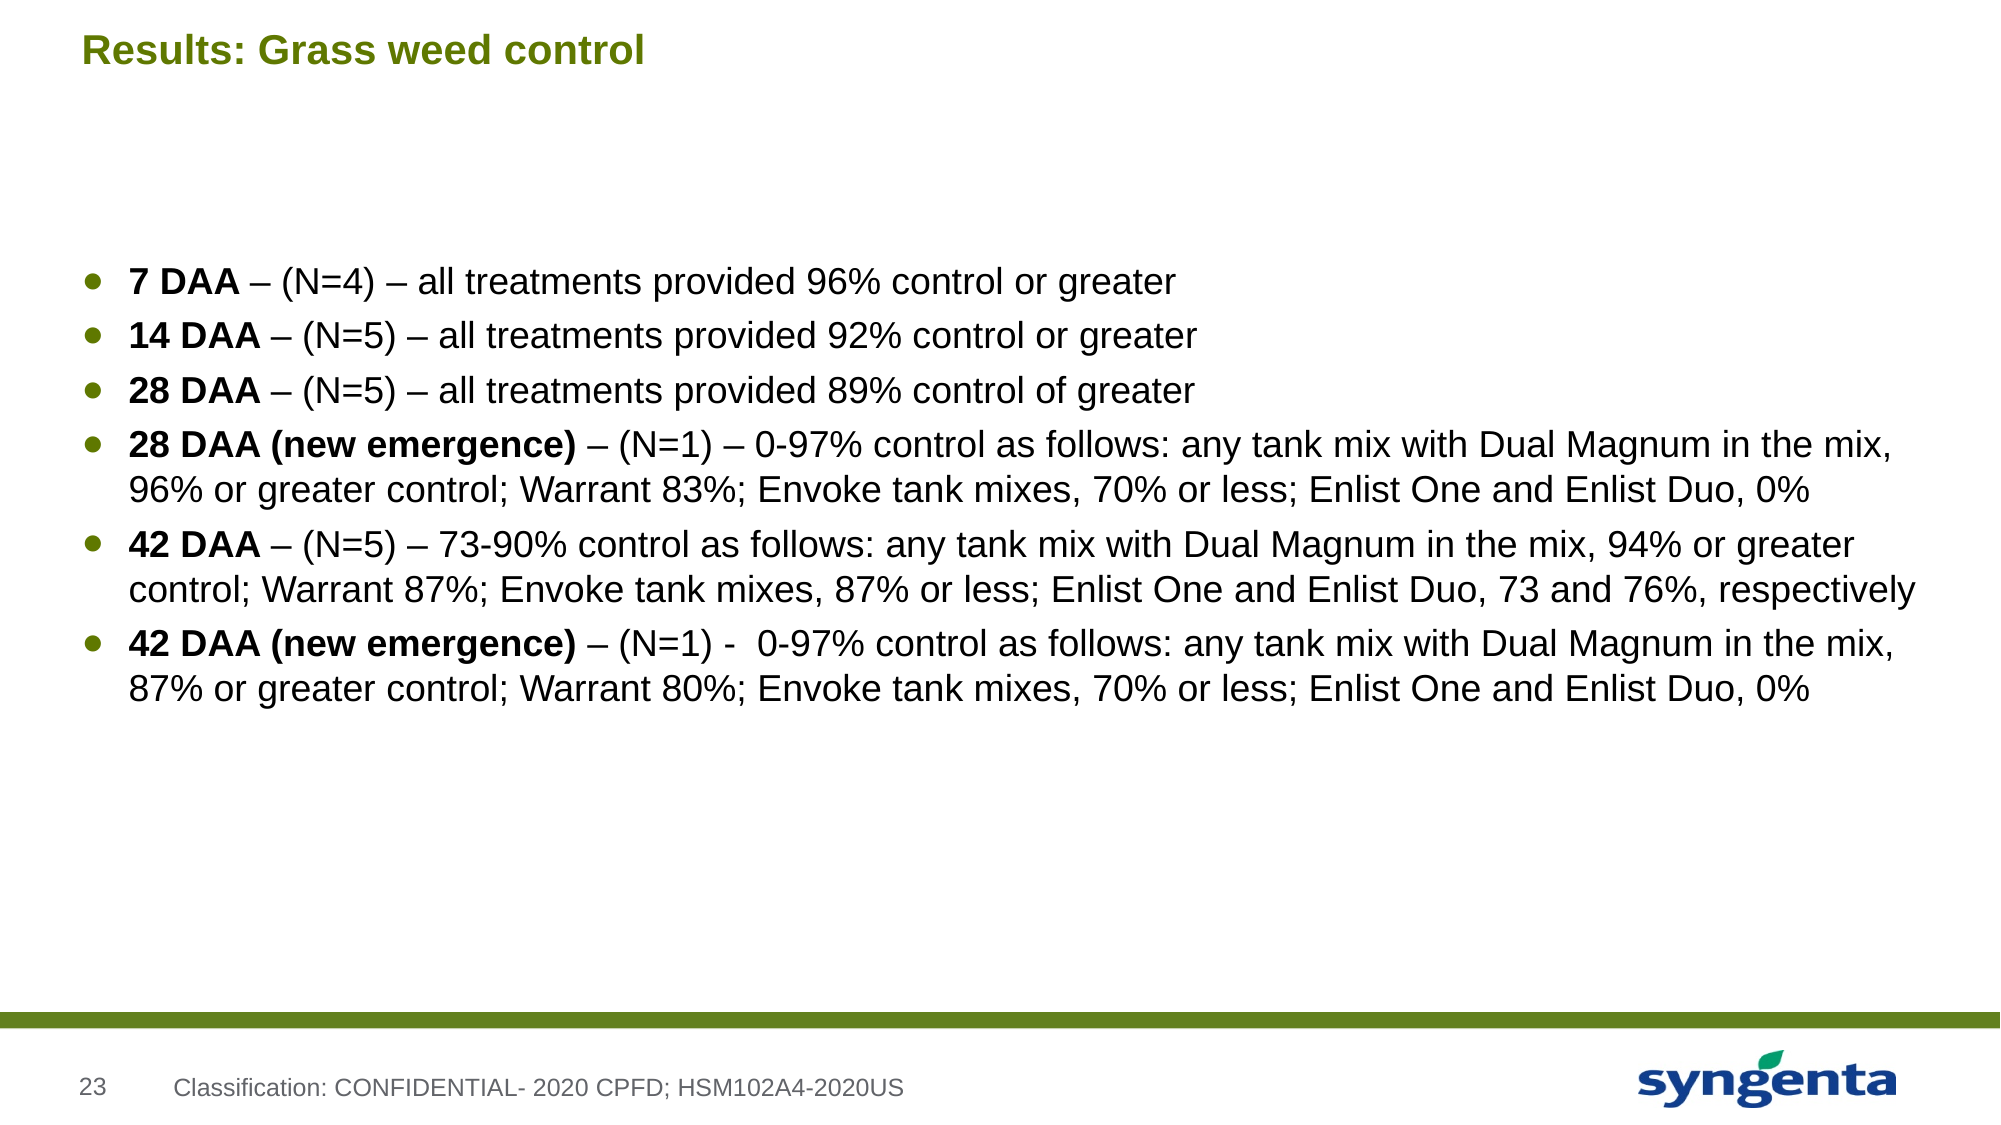

# Results: Grass weed control

7 DAA – (N=4) – all treatments provided 96% control or greater
14 DAA – (N=5) – all treatments provided 92% control or greater
28 DAA – (N=5) – all treatments provided 89% control of greater
28 DAA (new emergence) – (N=1) – 0-97% control as follows: any tank mix with Dual Magnum in the mix, 96% or greater control; Warrant 83%; Envoke tank mixes, 70% or less; Enlist One and Enlist Duo, 0%
42 DAA – (N=5) – 73-90% control as follows: any tank mix with Dual Magnum in the mix, 94% or greater control; Warrant 87%; Envoke tank mixes, 87% or less; Enlist One and Enlist Duo, 73 and 76%, respectively
42 DAA (new emergence) – (N=1) -  0-97% control as follows: any tank mix with Dual Magnum in the mix, 87% or greater control; Warrant 80%; Envoke tank mixes, 70% or less; Enlist One and Enlist Duo, 0%

Classification: CONFIDENTIAL- 2020 CPFD; HSM102A4-2020US